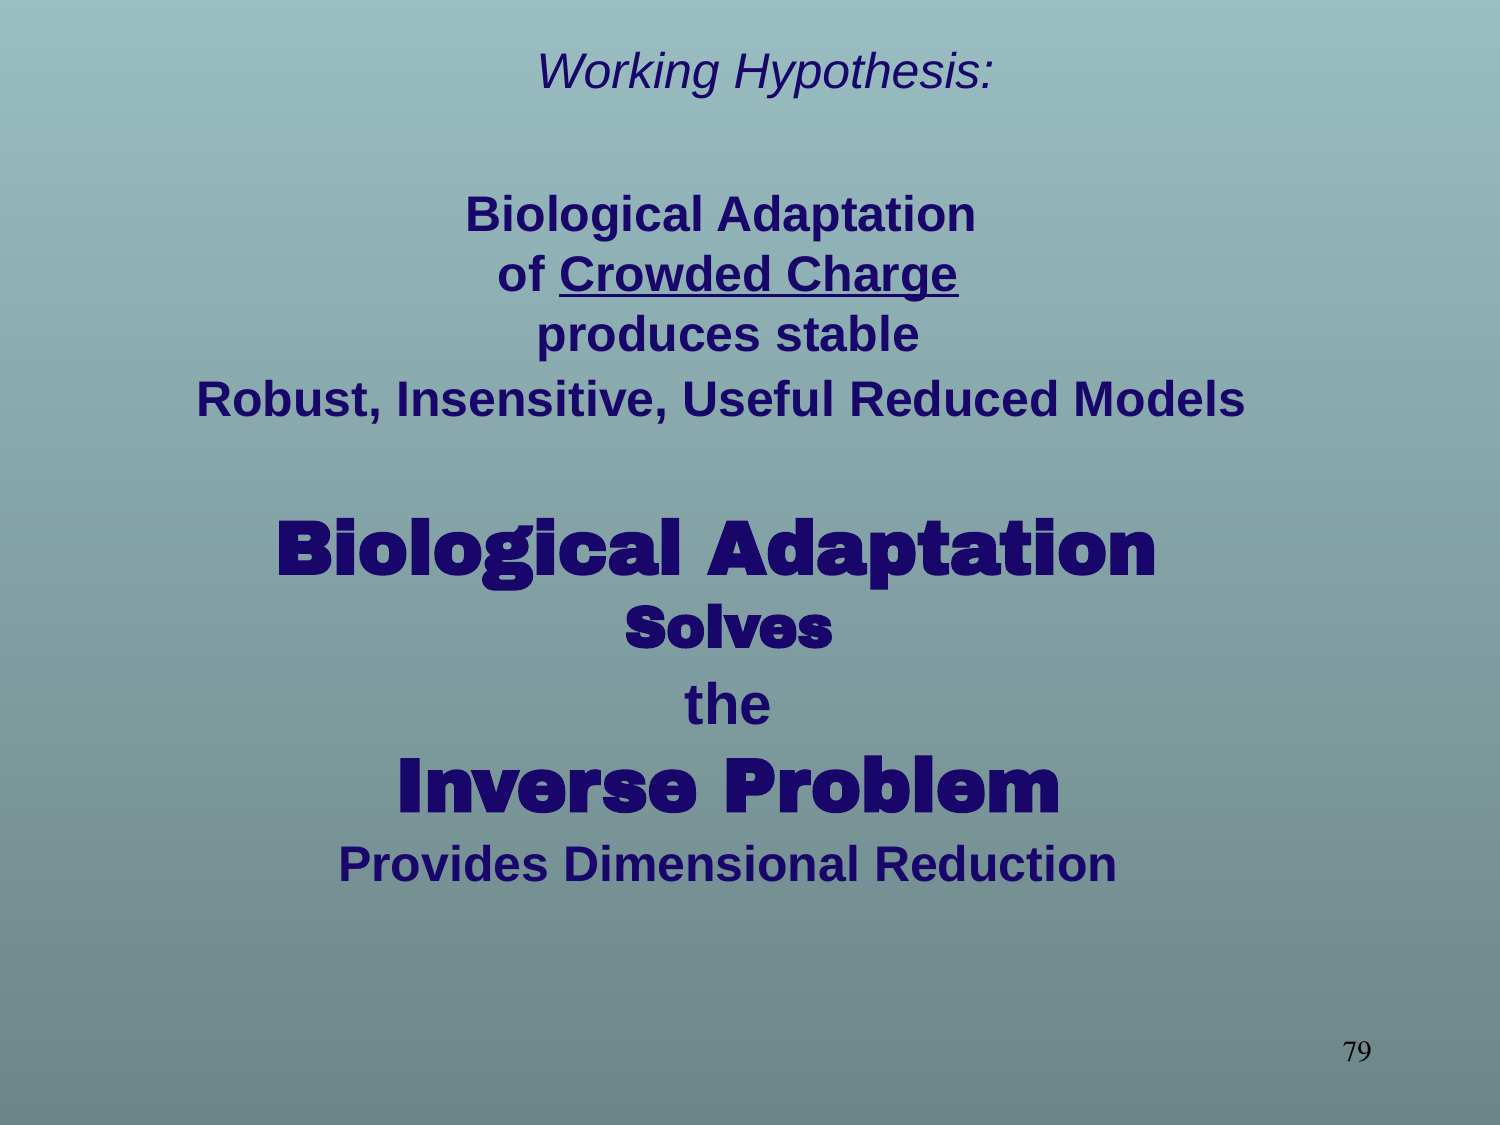

Working Hypothesis:

Biological Adaptation
of Crowded Charge
produces stable
Robust, Insensitive, Useful Reduced Models

Biological Adaptation
Solves
the
Inverse Problem
Provides Dimensional Reduction
79